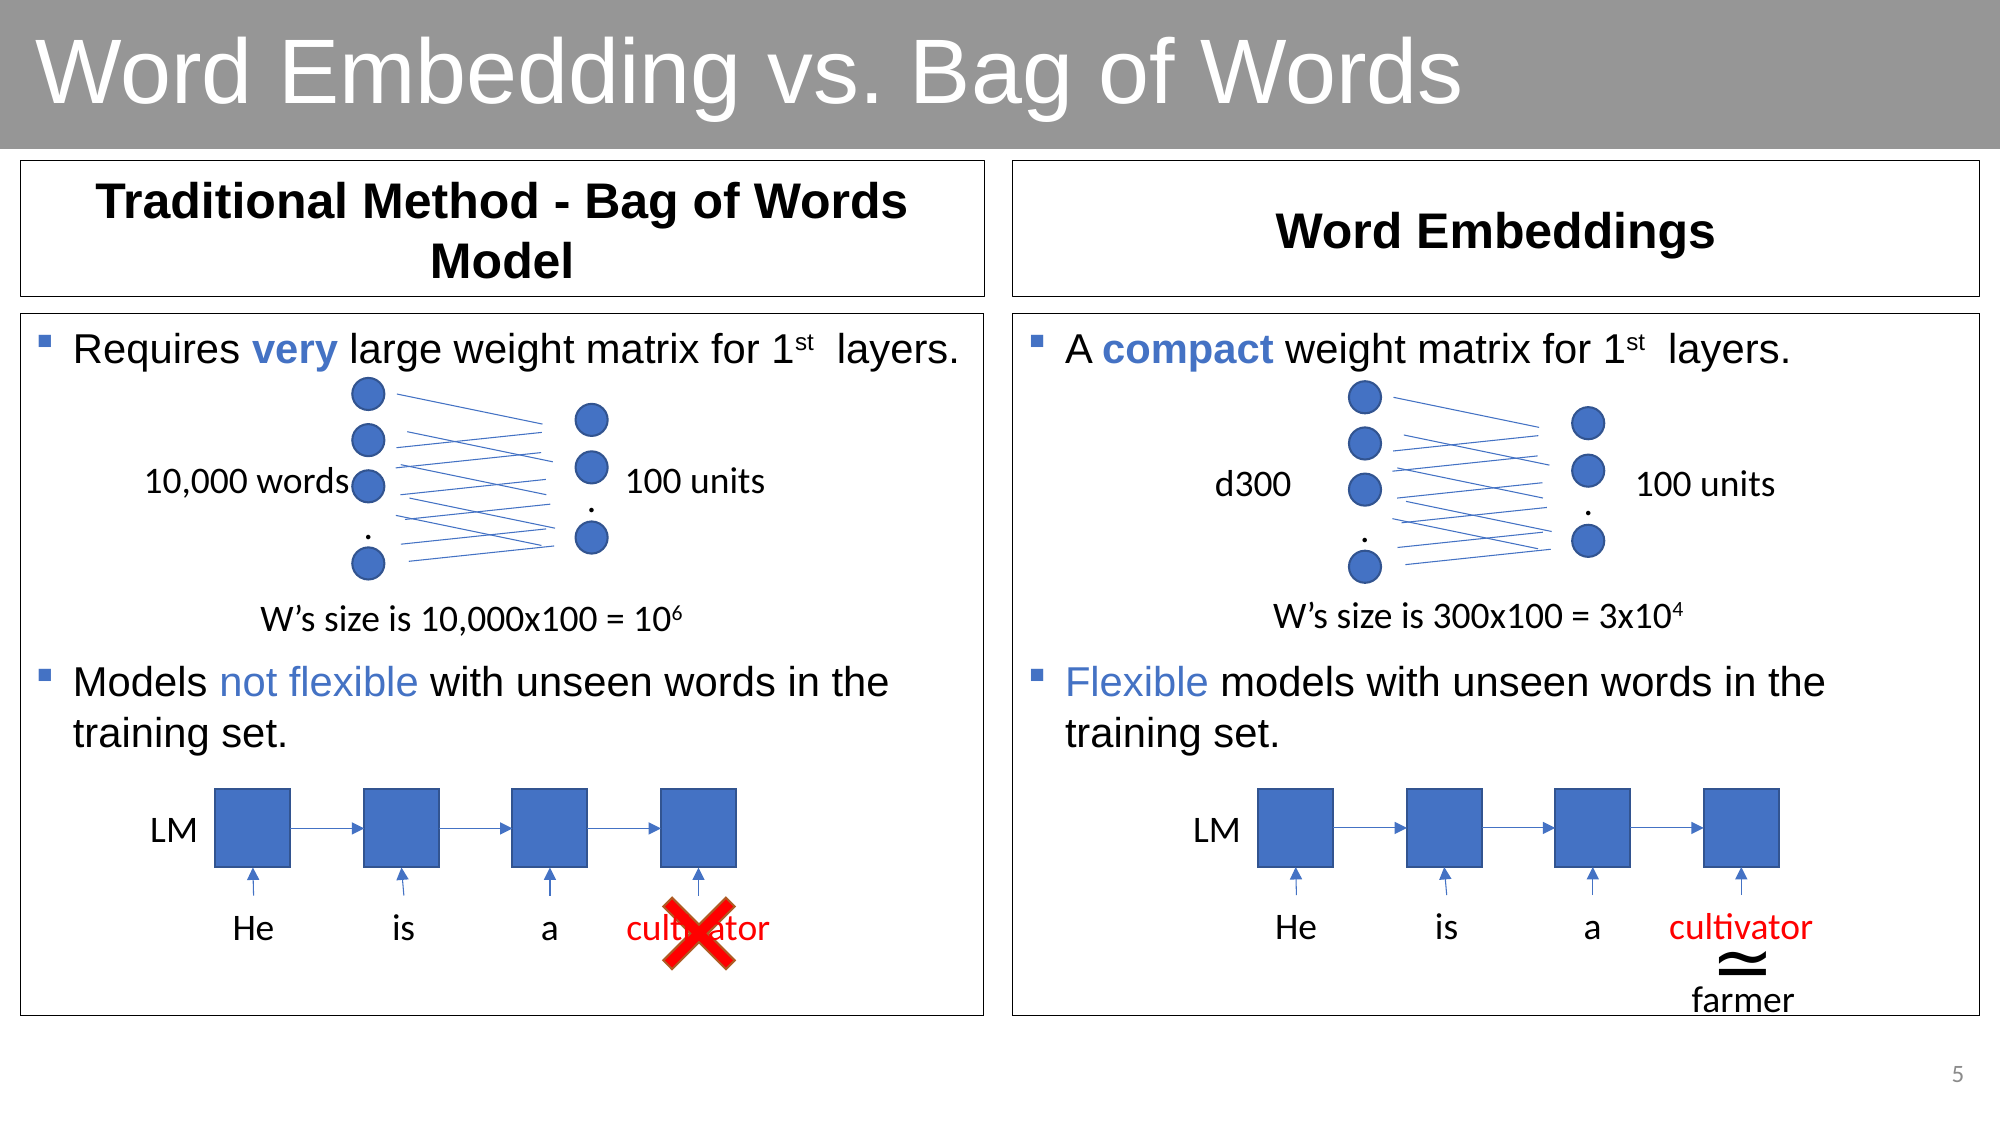

# Word Embedding vs. Bag of Words
Traditional Method - Bag of Words Model
Word Embeddings
Requires very large weight matrix for 1st  layers.

Models not flexible with unseen words in the training set.
A compact weight matrix for 1st  layers.

Flexible models with unseen words in the training set.

.

.

10,000 words
100 units
W’s size is 10,000x100 = 106

.

.

d300
100 units
W’s size is 300x100 = 3x104

He
is
a
cultivator
LM

He
is
a
cultivator
LM

≃
farmer
5